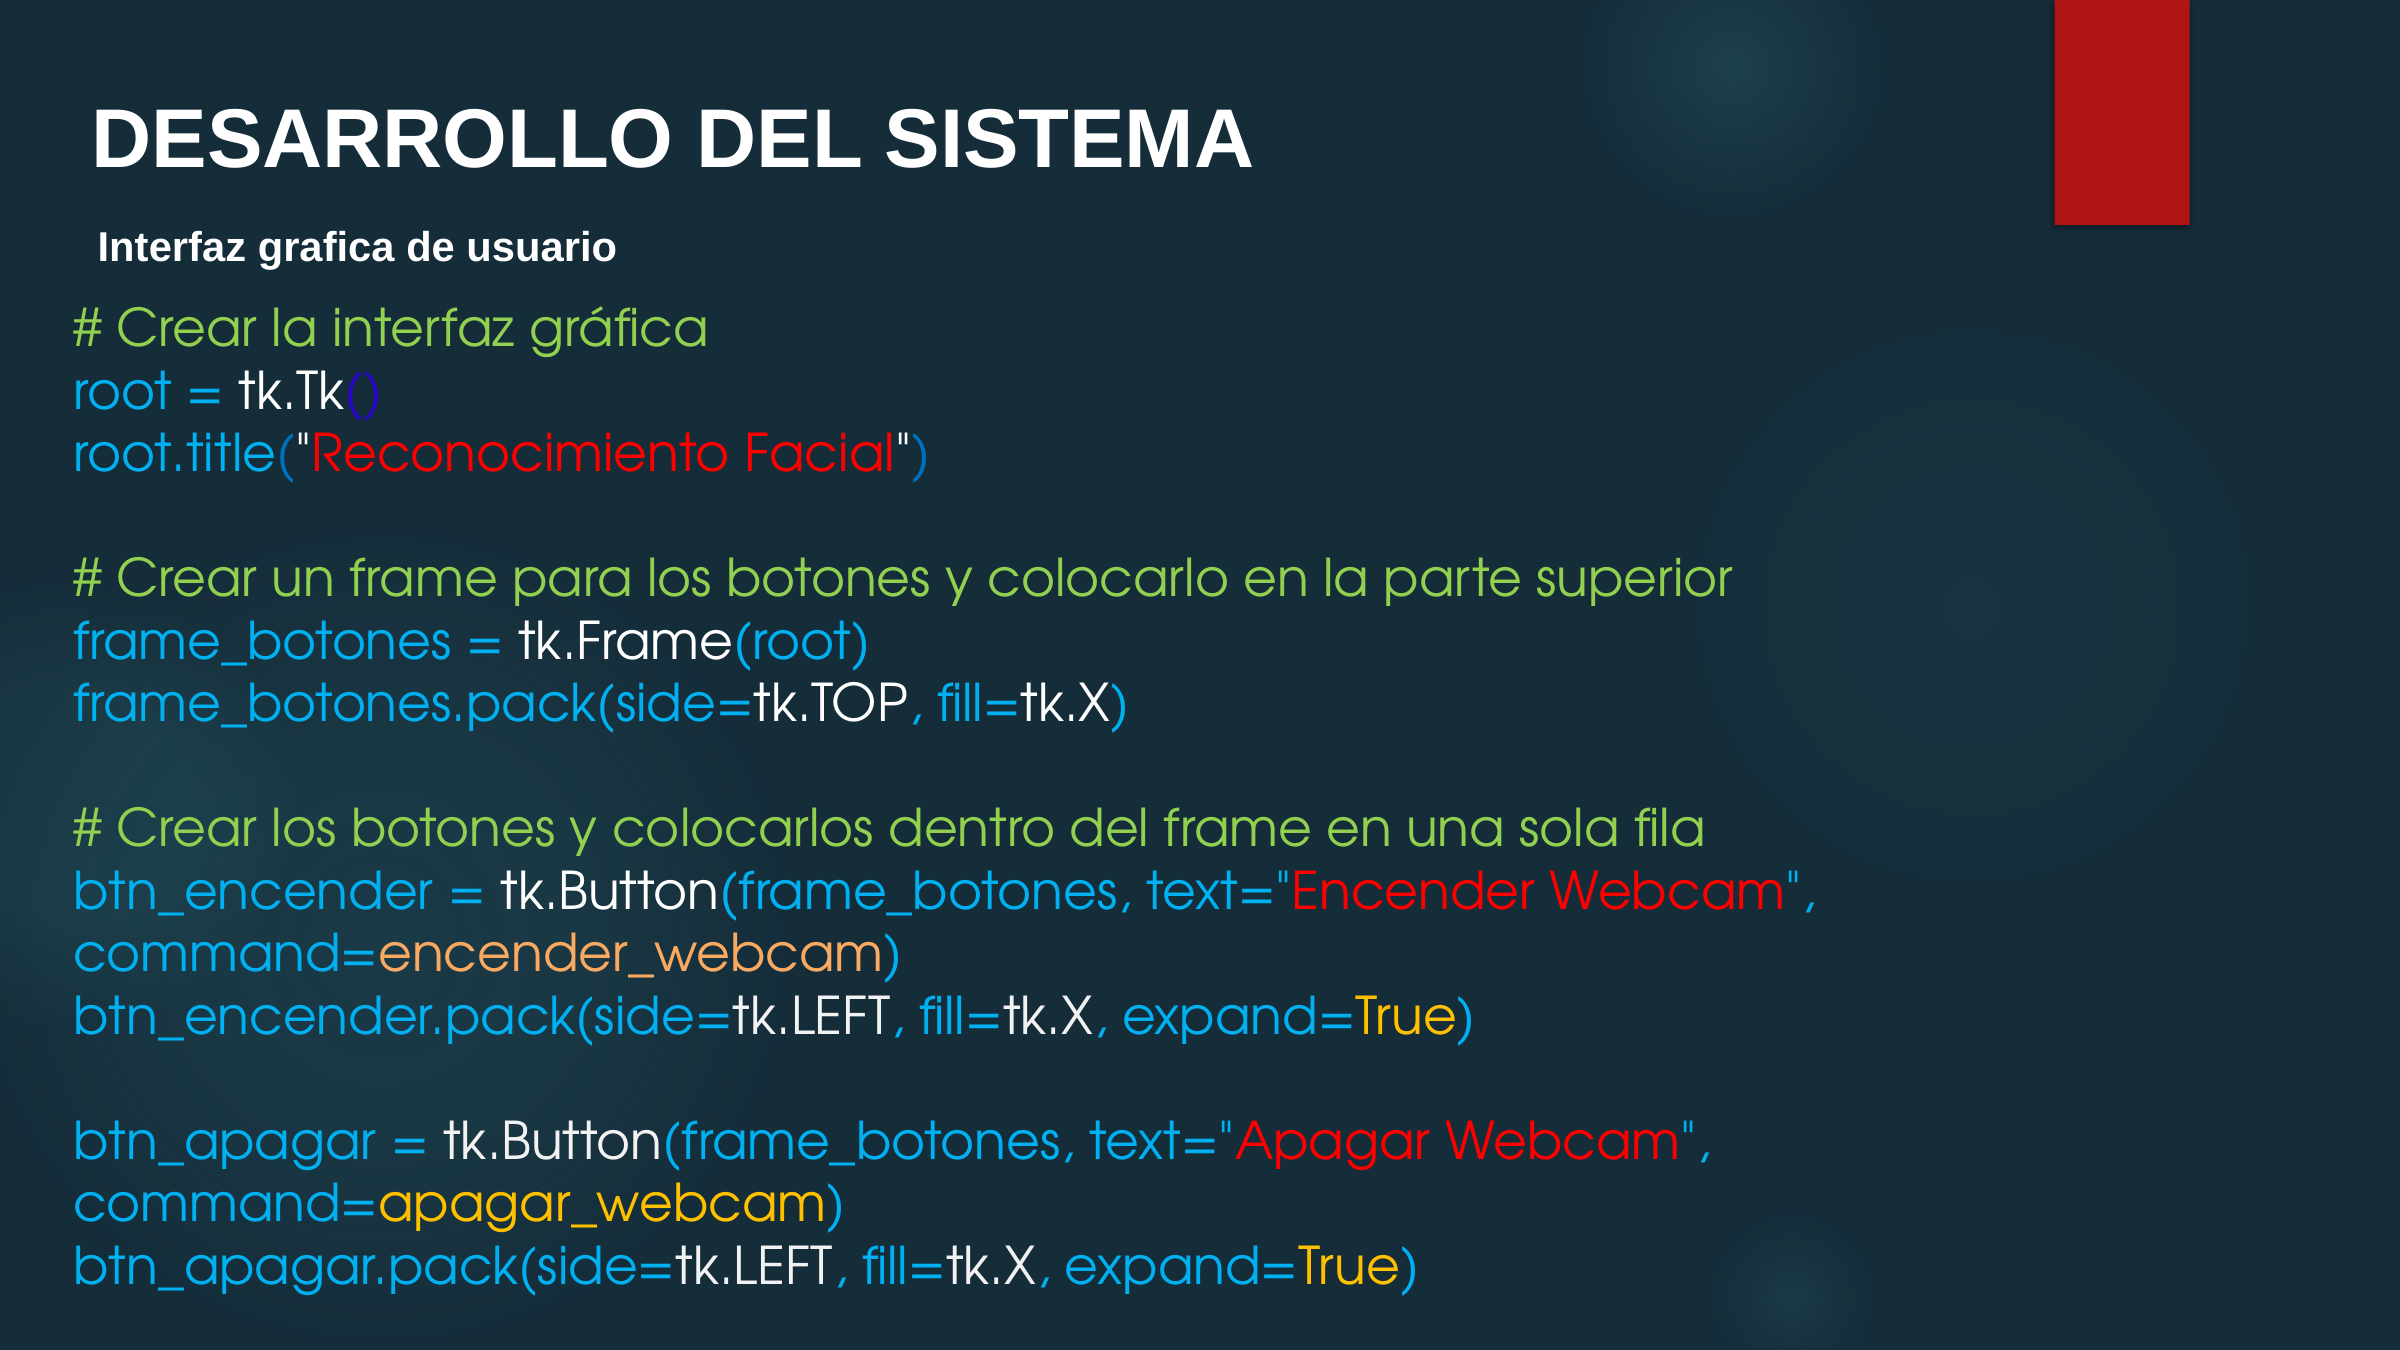

DESARROLLO DEL SISTEMA
Interfaz grafica de usuario
# Crear la interfaz gráfica
root = tk.Tk()
root.title("Reconocimiento Facial")

# Crear un frame para los botones y colocarlo en la parte superior
frame_botones = tk.Frame(root)
frame_botones.pack(side=tk.TOP, fill=tk.X)

# Crear los botones y colocarlos dentro del frame en una sola fila
btn_encender = tk.Button(frame_botones, text="Encender Webcam", command=encender_webcam)
btn_encender.pack(side=tk.LEFT, fill=tk.X, expand=True)

btn_apagar = tk.Button(frame_botones, text="Apagar Webcam", command=apagar_webcam)
btn_apagar.pack(side=tk.LEFT, fill=tk.X, expand=True)